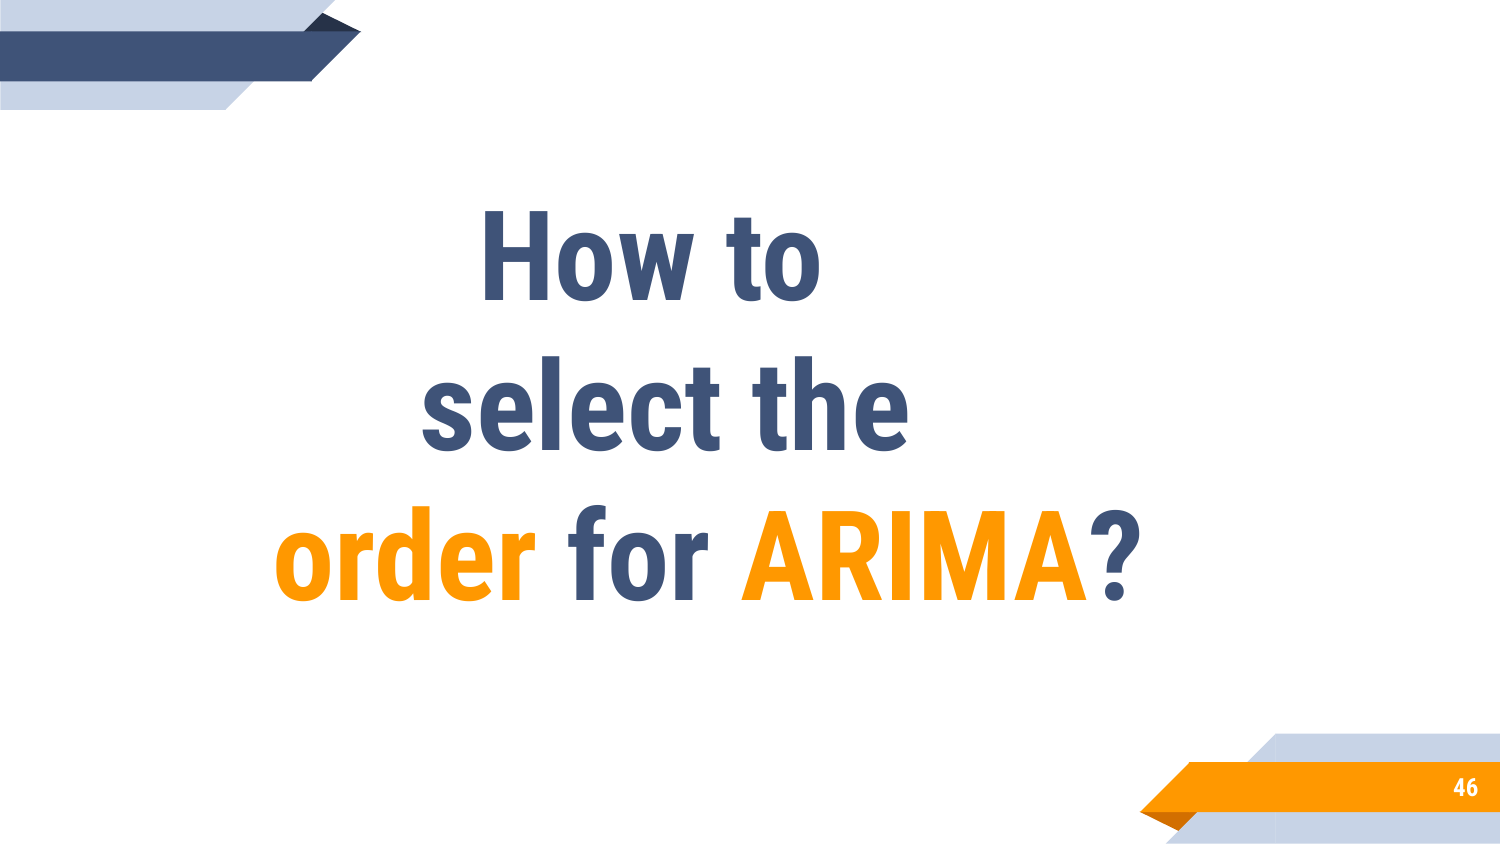

How to
select the
   order for ARIMA?
46